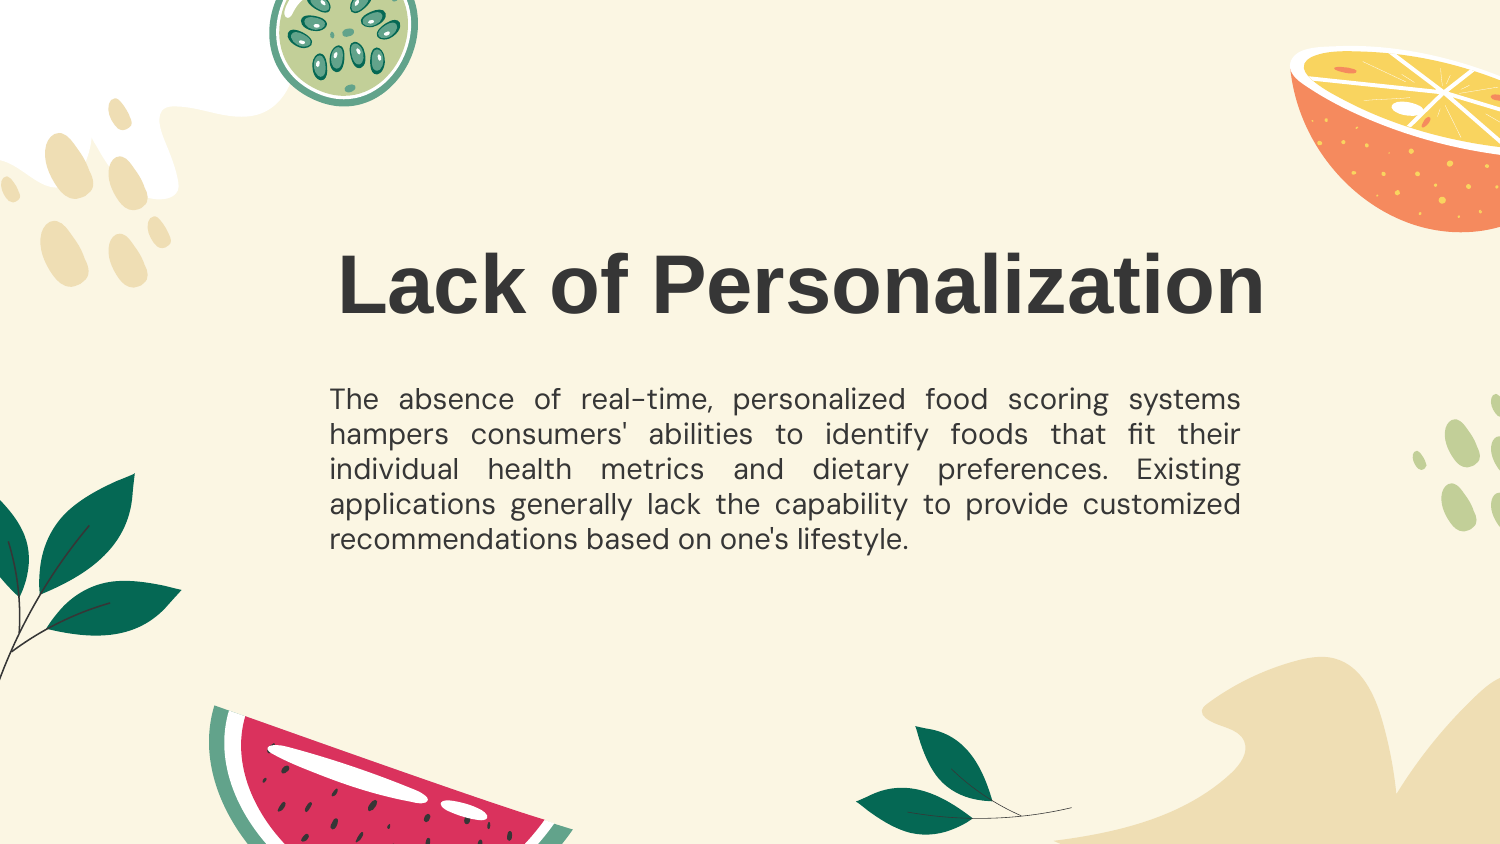

# Lack of Personalization
The absence of real-time, personalized food scoring systems hampers consumers' abilities to identify foods that fit their individual health metrics and dietary preferences. Existing applications generally lack the capability to provide customized recommendations based on one's lifestyle.